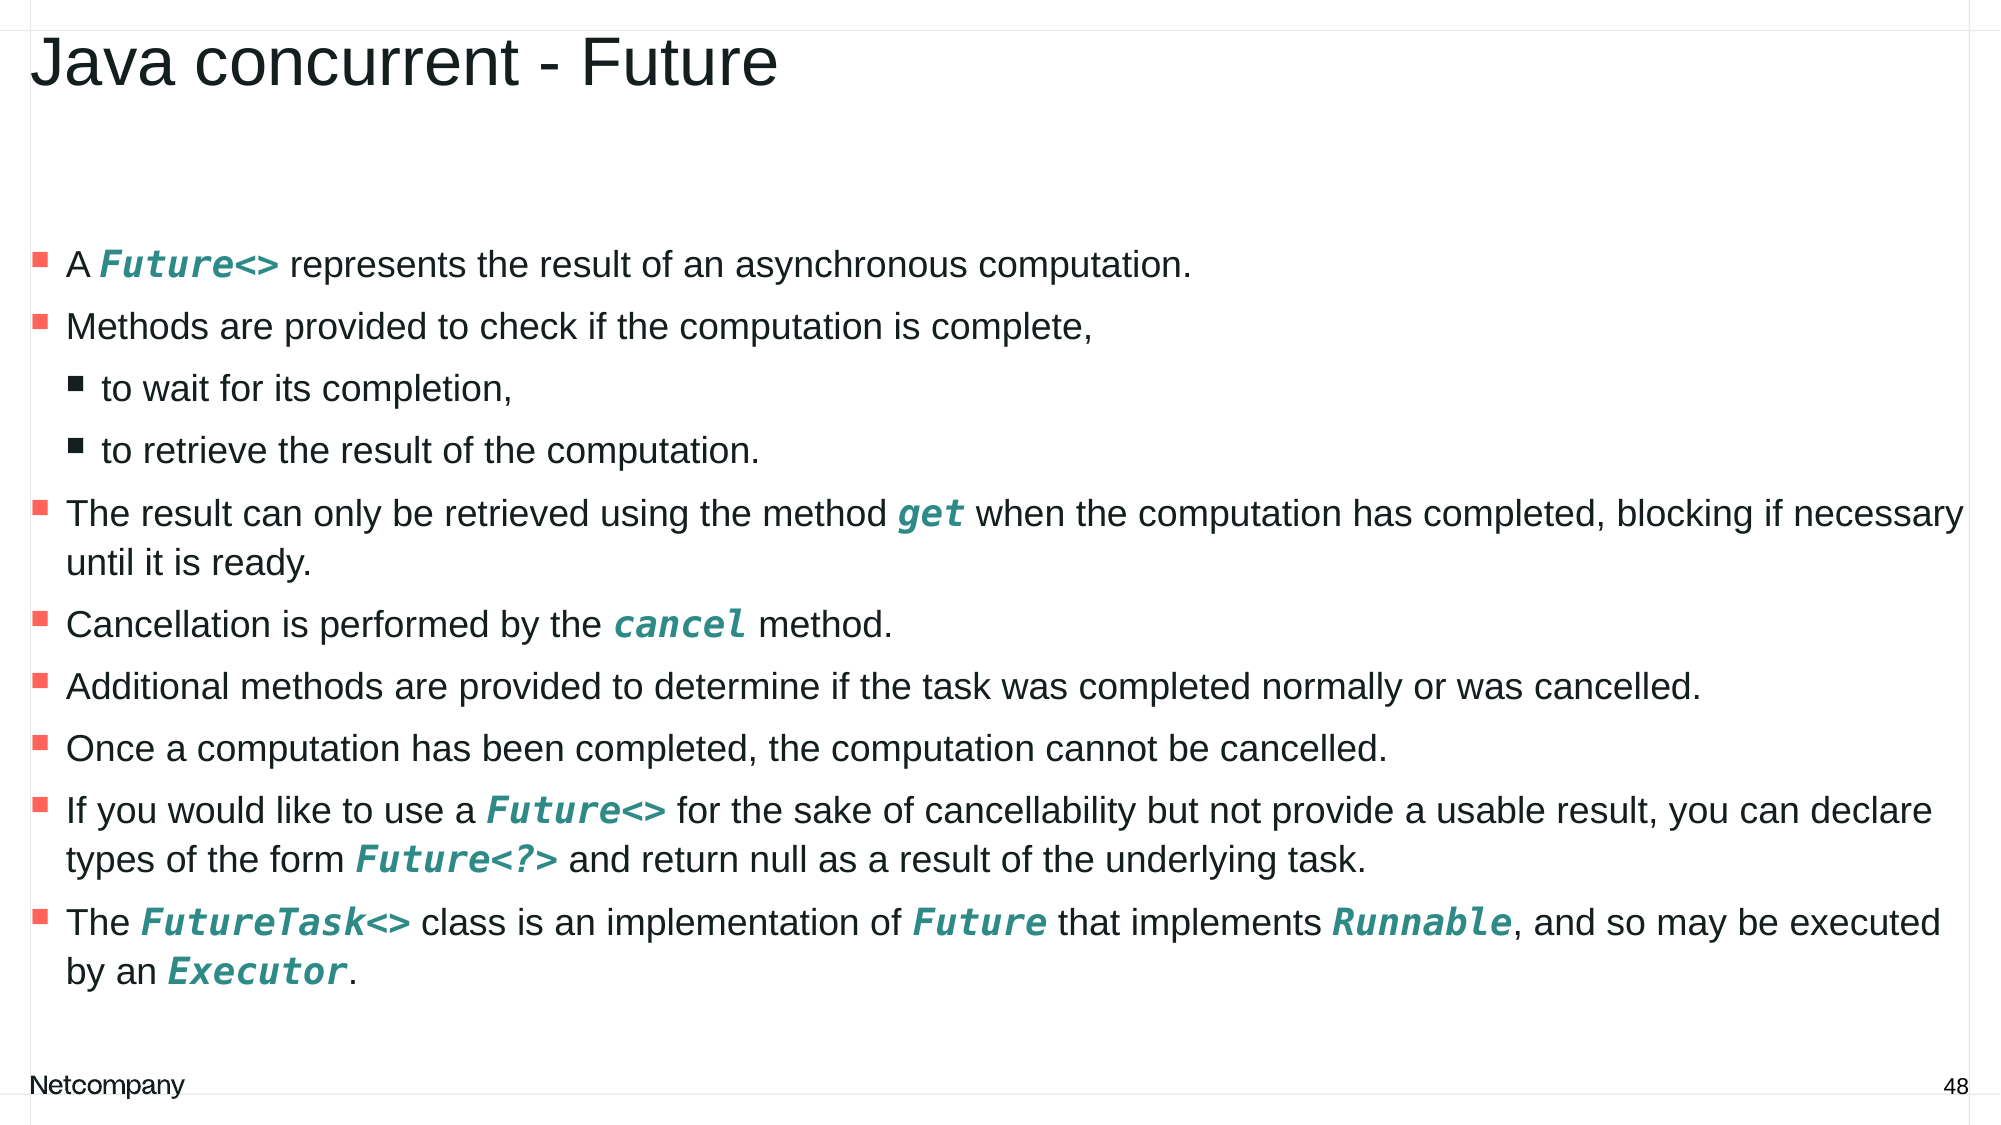

# Java concurrent - Future
A Future<> represents the result of an asynchronous computation.
Methods are provided to check if the computation is complete,
to wait for its completion,
to retrieve the result of the computation.
The result can only be retrieved using the method get when the computation has completed, blocking if necessary until it is ready.
Cancellation is performed by the cancel method.
Additional methods are provided to determine if the task was completed normally or was cancelled.
Once a computation has been completed, the computation cannot be cancelled.
If you would like to use a Future<> for the sake of cancellability but not provide a usable result, you can declare types of the form Future<?> and return null as a result of the underlying task.
The FutureTask<> class is an implementation of Future that implements Runnable, and so may be executed by an Executor.
48